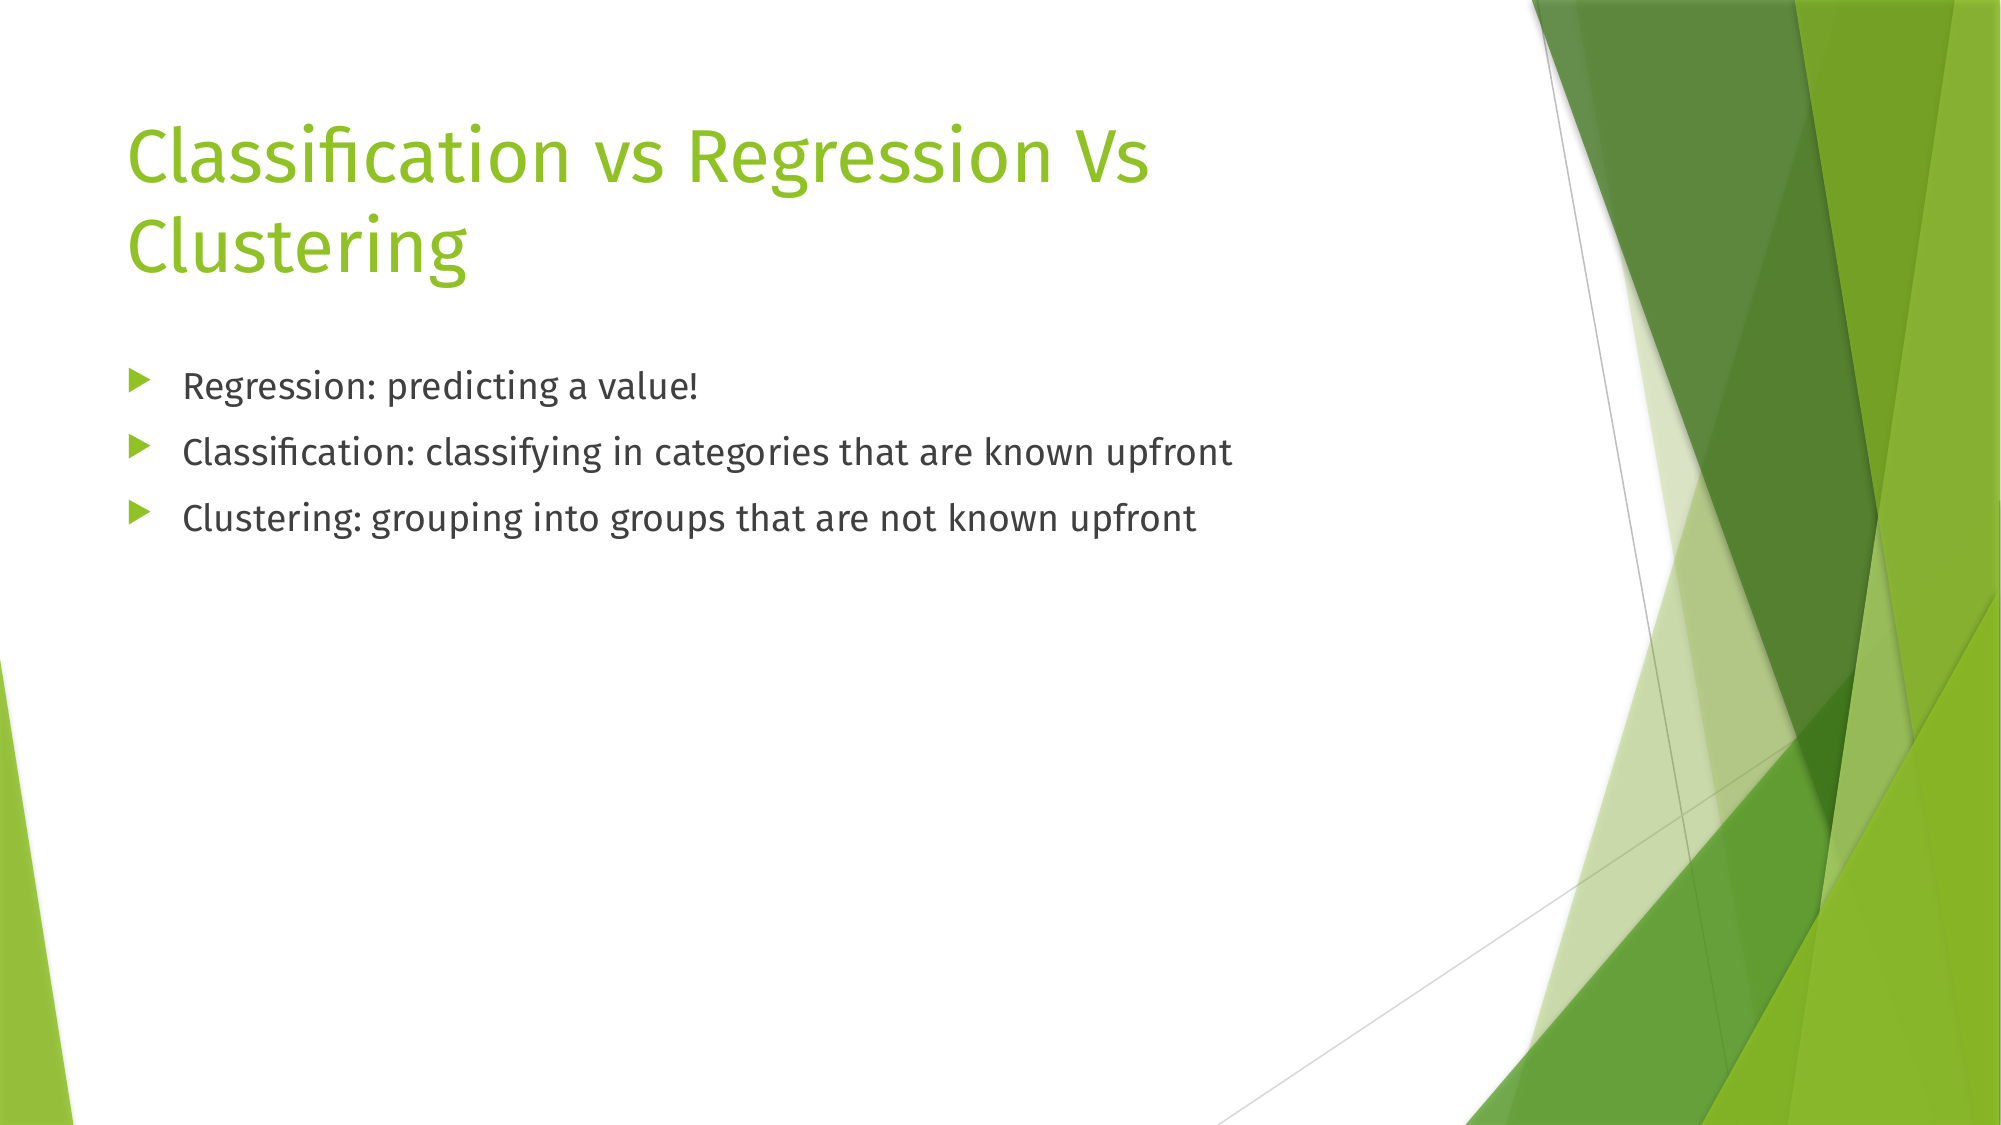

# Classification vs Regression Vs Clustering
Regression: predicting a value!
Classification: classifying in categories that are known upfront
Clustering: grouping into groups that are not known upfront